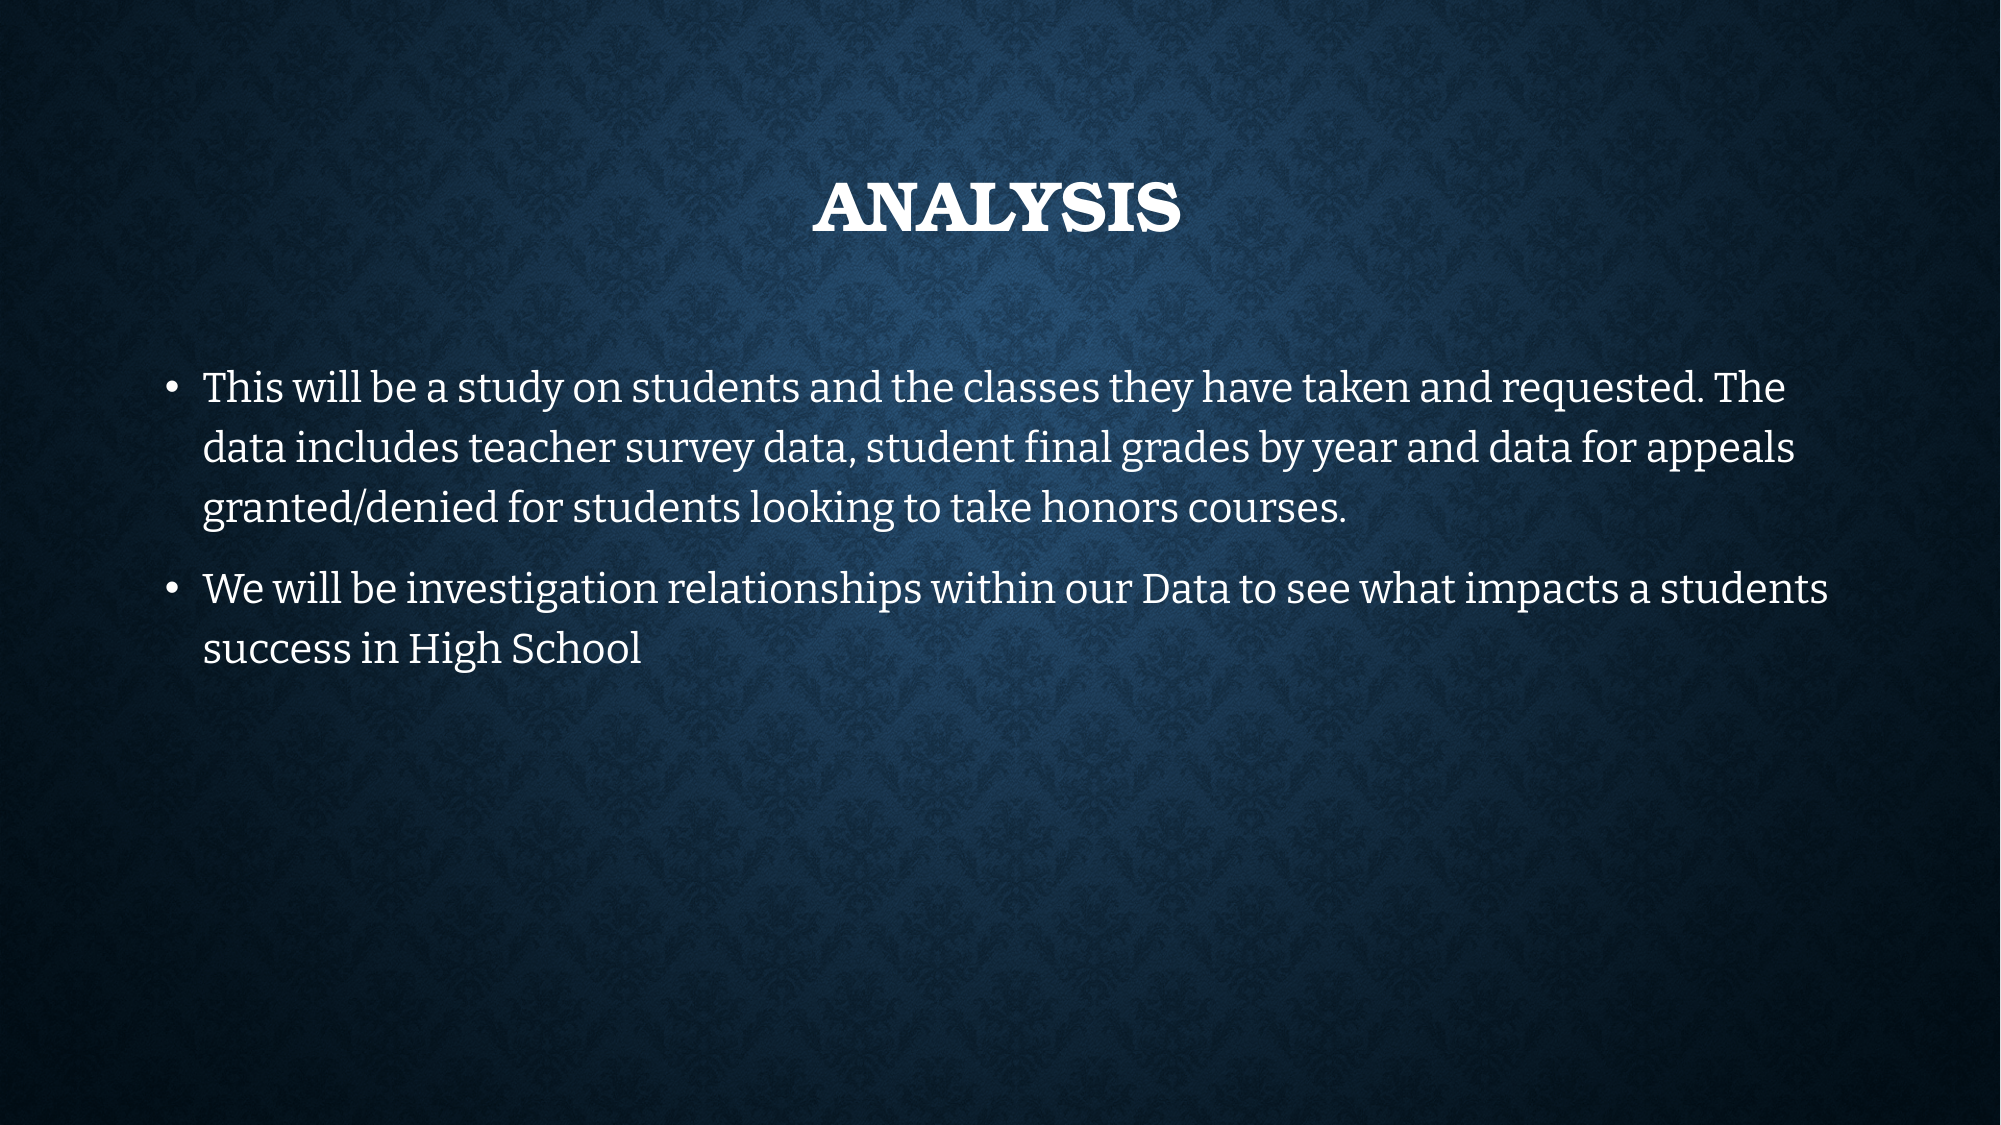

# Analysis
This will be a study on students and the classes they have taken and requested. The data includes teacher survey data, student final grades by year and data for appeals granted/denied for students looking to take honors courses.
We will be investigation relationships within our Data to see what impacts a students success in High School